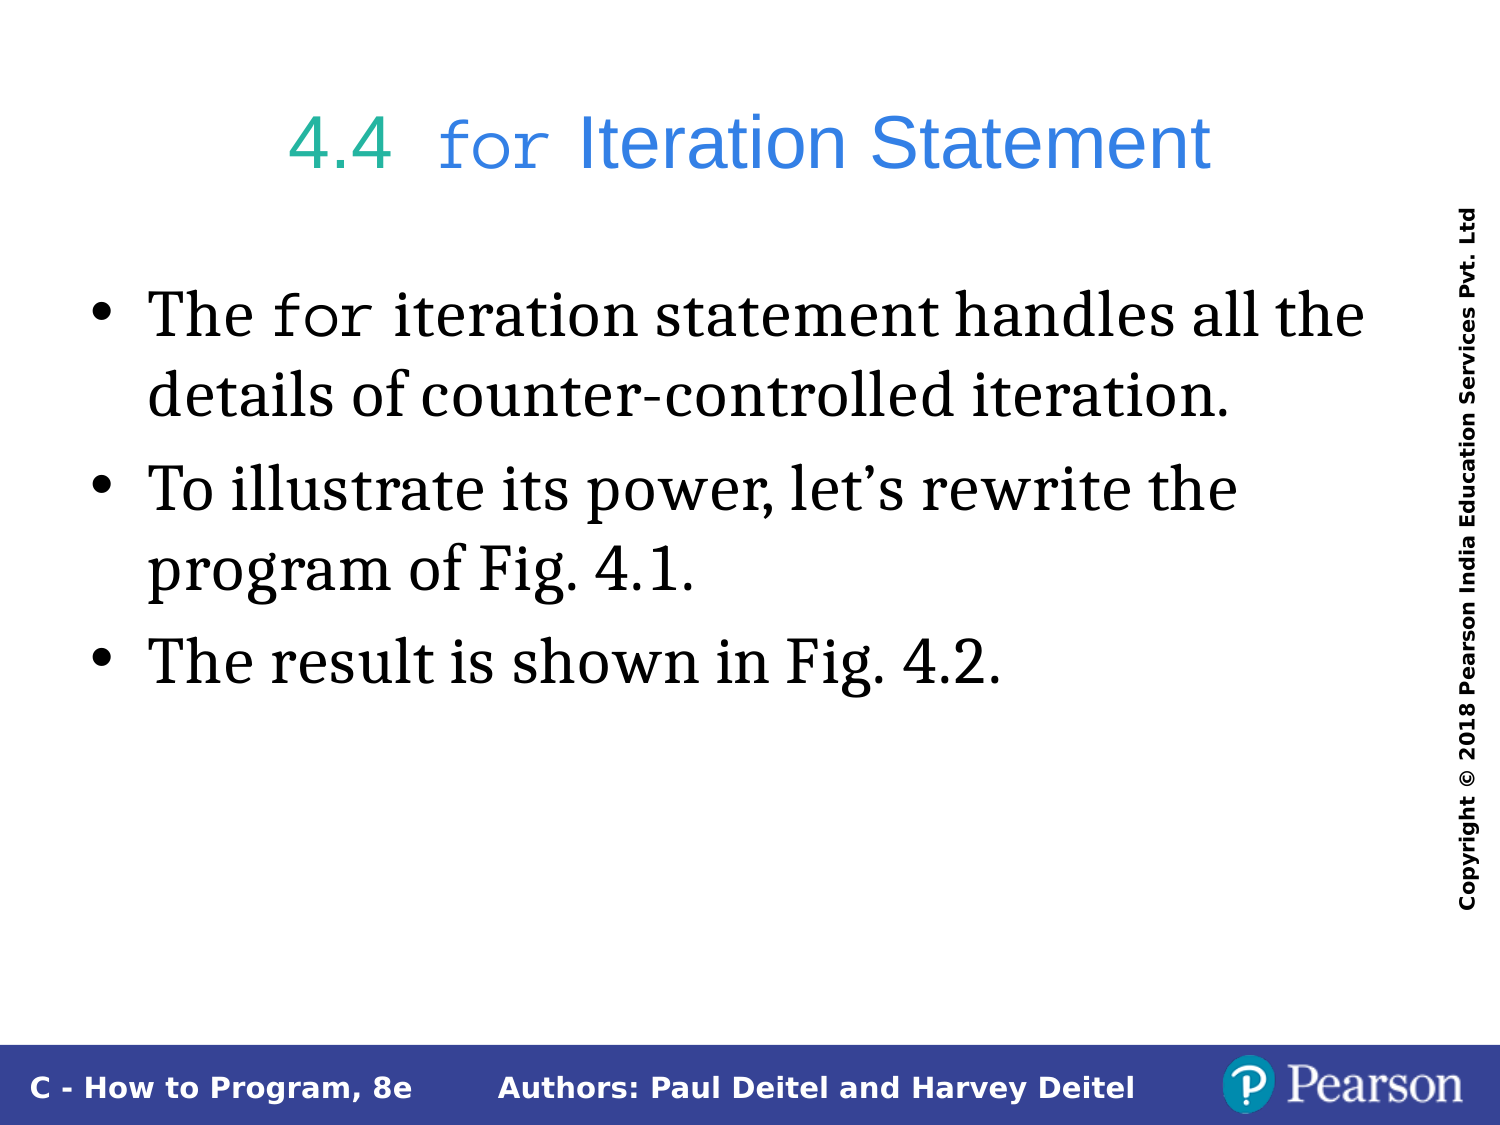

# 4.4  for Iteration Statement
The for iteration statement handles all the details of counter-controlled iteration.
To illustrate its power, let’s rewrite the program of Fig. 4.1.
The result is shown in Fig. 4.2.